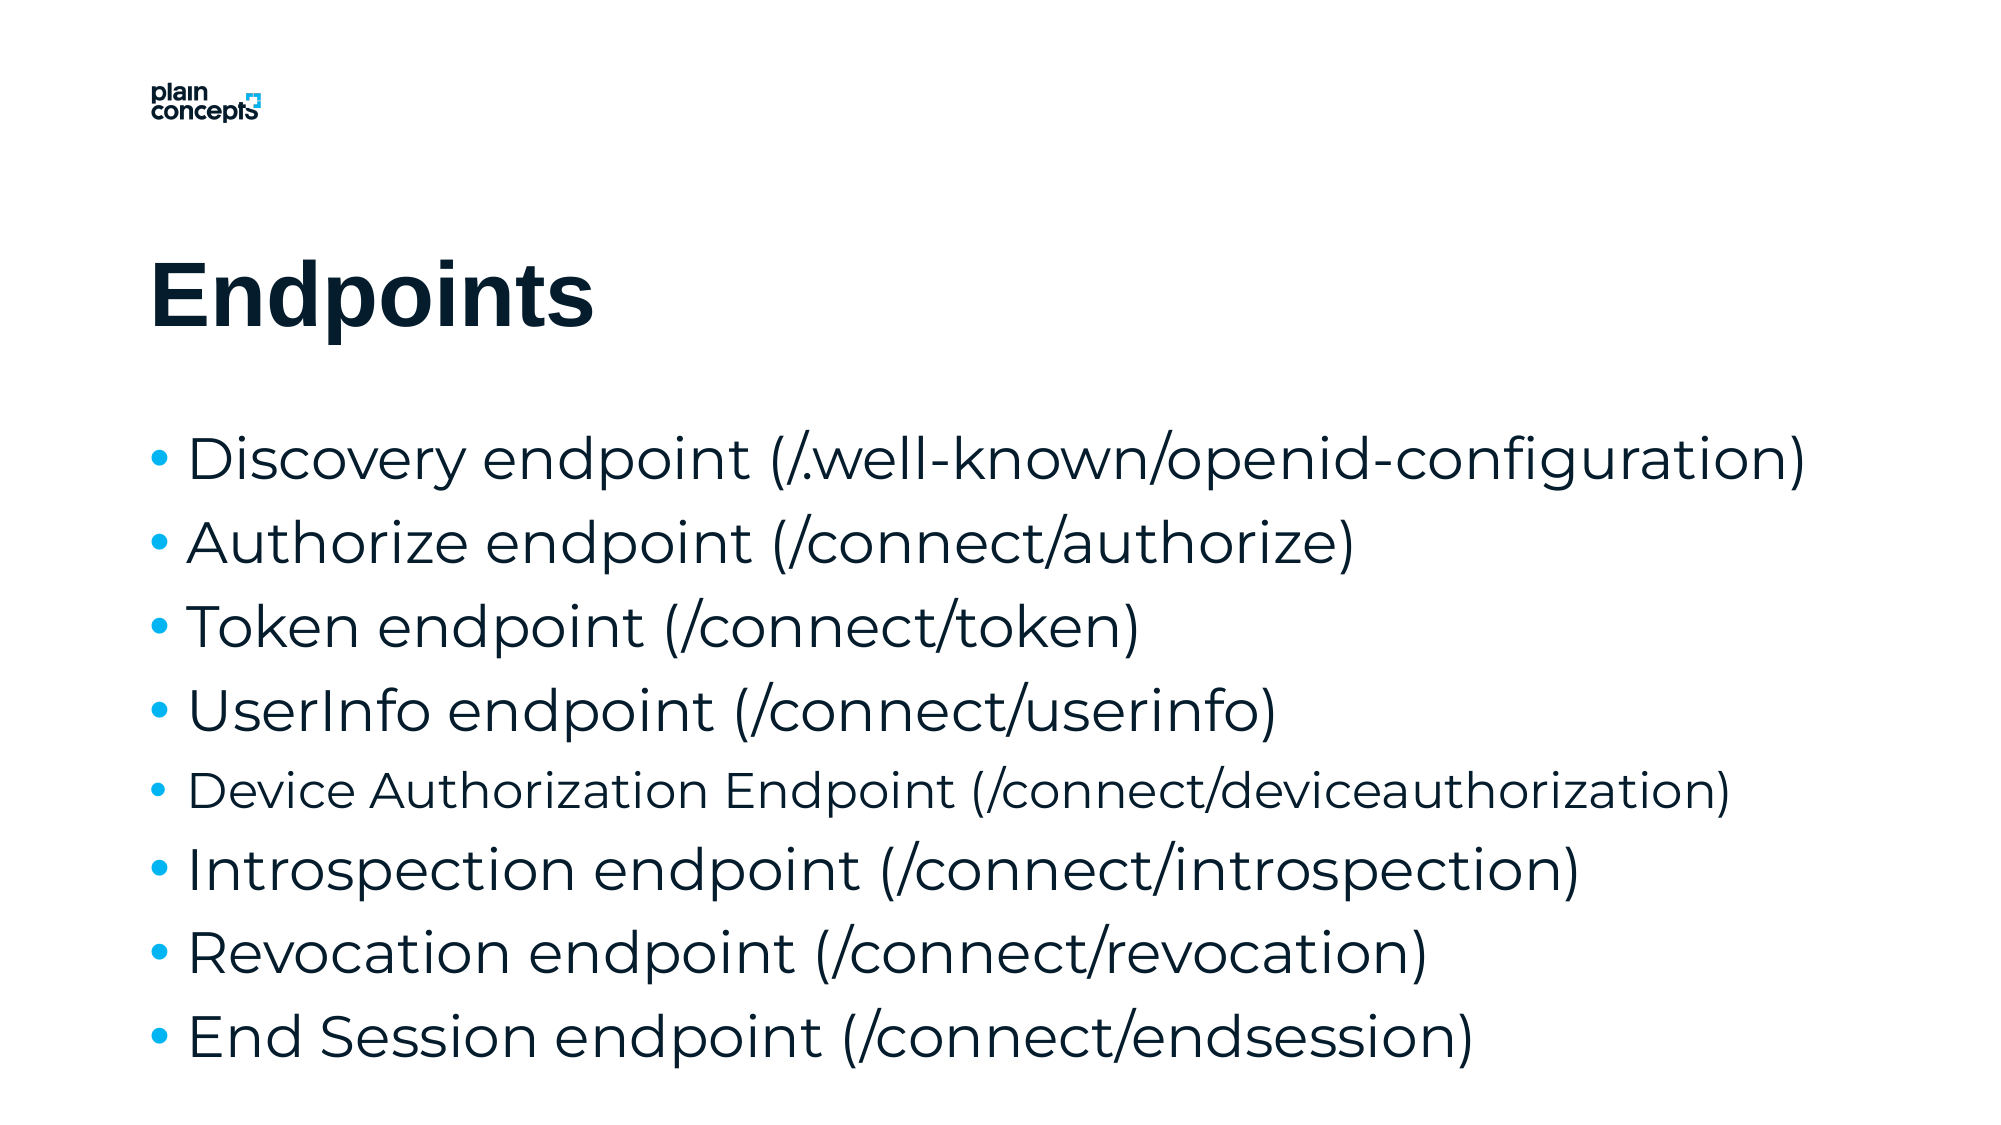

Endpoints
Discovery endpoint (/.well-known/openid-configuration)
Authorize endpoint (/connect/authorize)
Token endpoint (/connect/token)
UserInfo endpoint (/connect/userinfo)
Device Authorization Endpoint (/connect/deviceauthorization)
Introspection endpoint (/connect/introspection)
Revocation endpoint (/connect/revocation)
End Session endpoint (/connect/endsession)